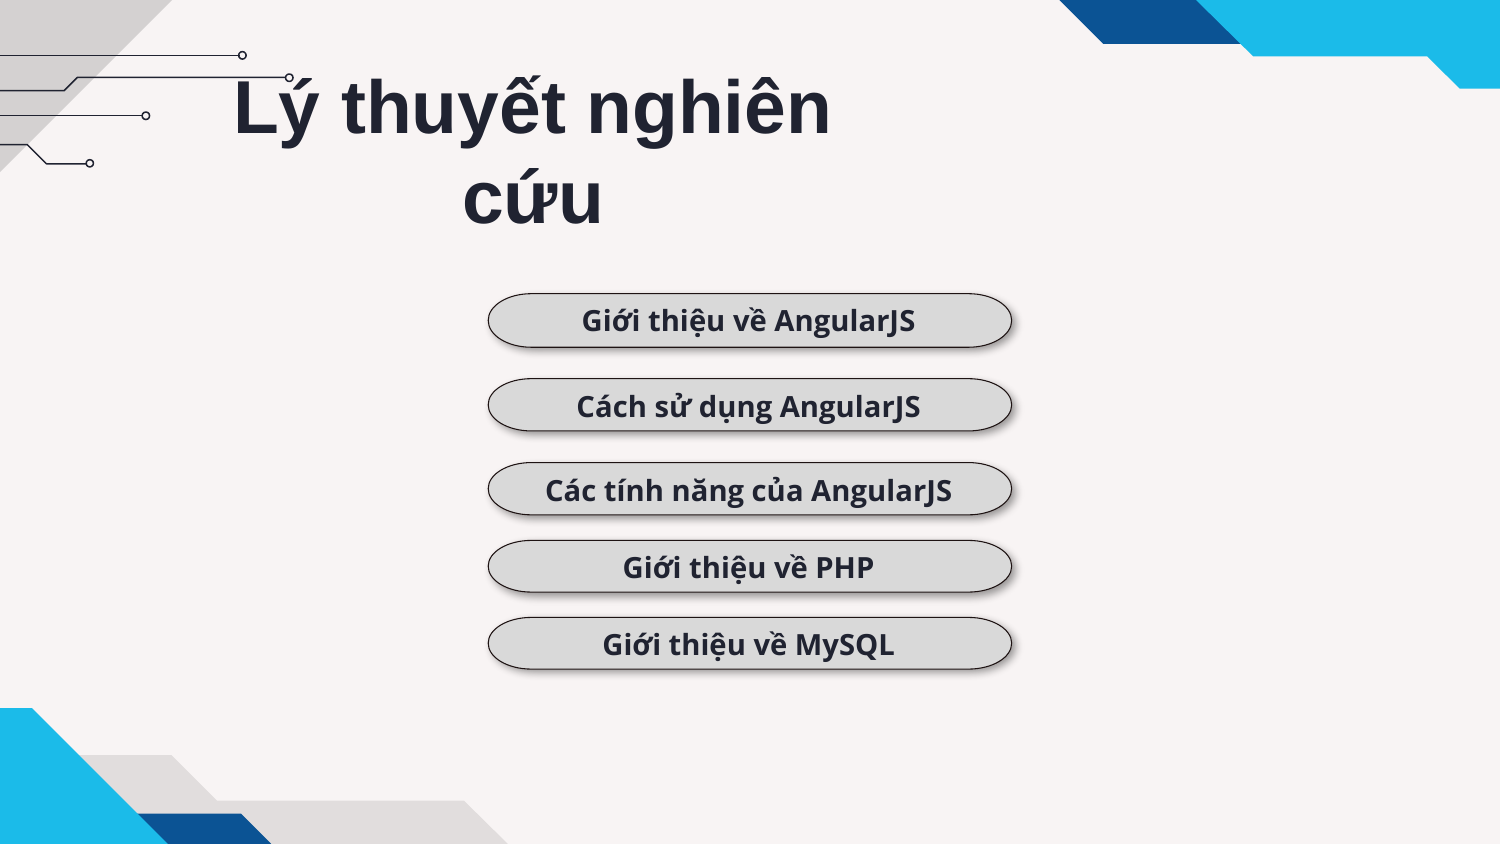

Lý thuyết nghiên cứu

Giới thiệu về AngularJS

Cách sử dụng AngularJS

Các tính năng của AngularJS

Giới thiệu về PHP

Giới thiệu về MySQL